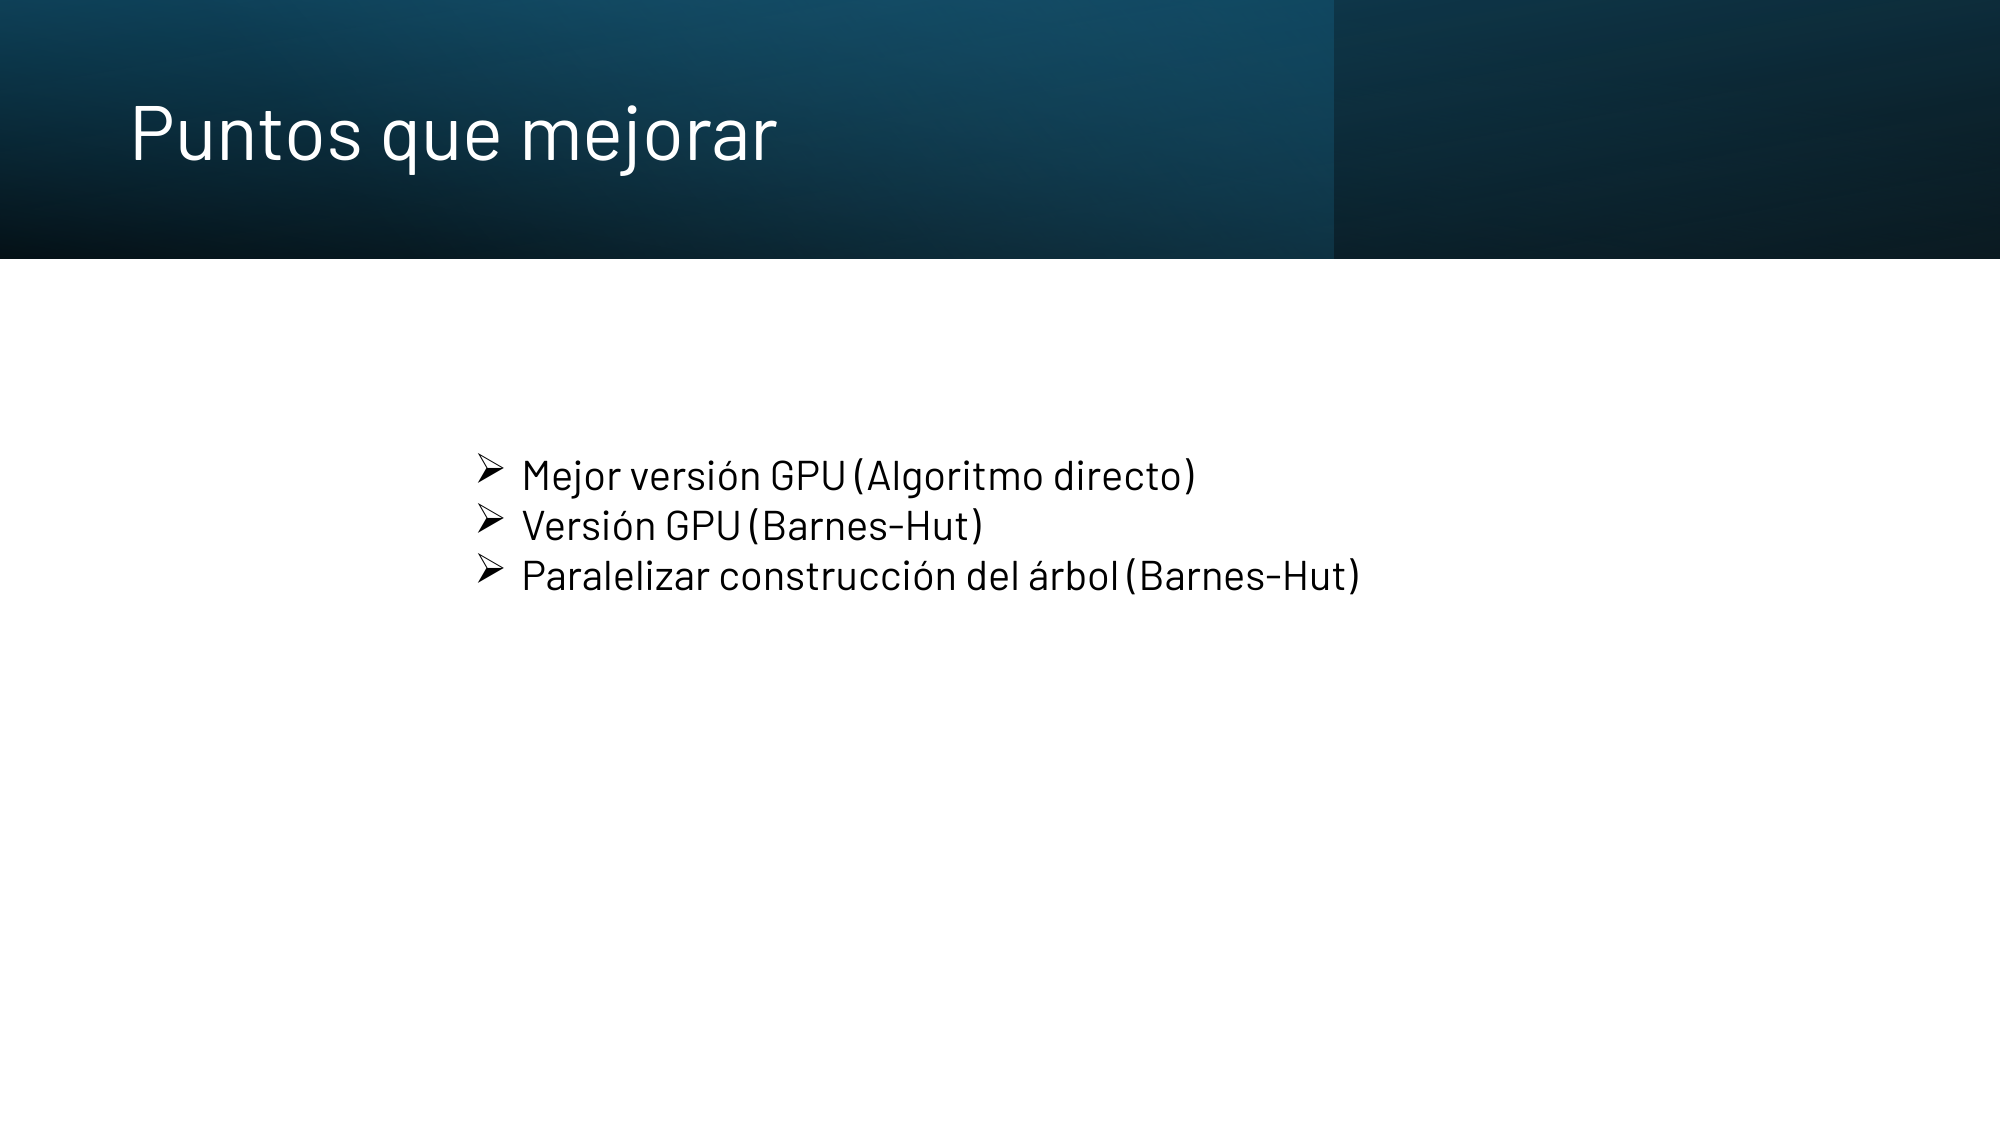

# Puntos que mejorar
Mejor versión GPU (Algoritmo directo)
Versión GPU (Barnes-Hut)
Paralelizar construcción del árbol (Barnes-Hut)